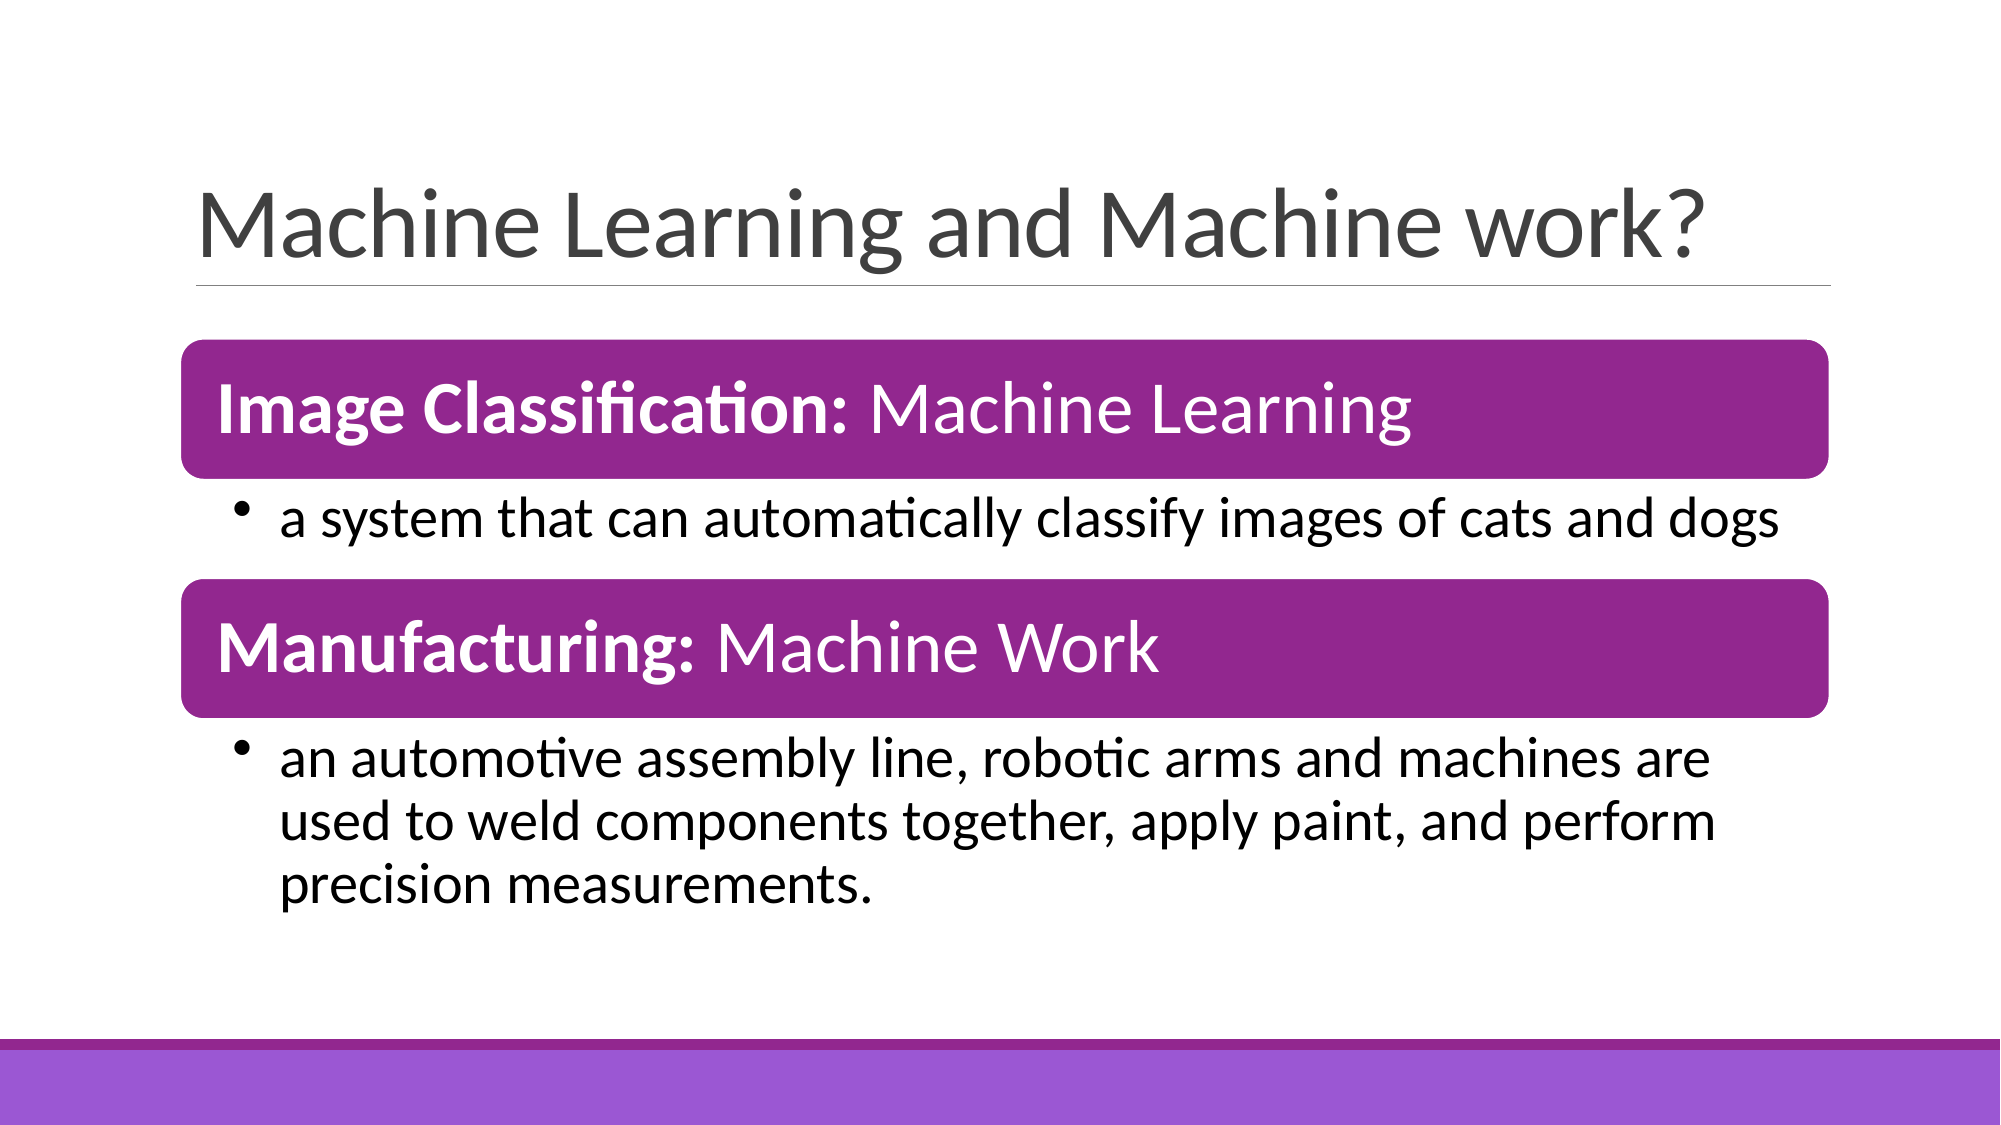

# Machine Learning and Machine work?
Image Classification: Machine Learning
a system that can automatically classify images of cats and dogs
Manufacturing: Machine Work
an automotive assembly line, robotic arms and machines are used to weld components together, apply paint, and perform precision measurements.